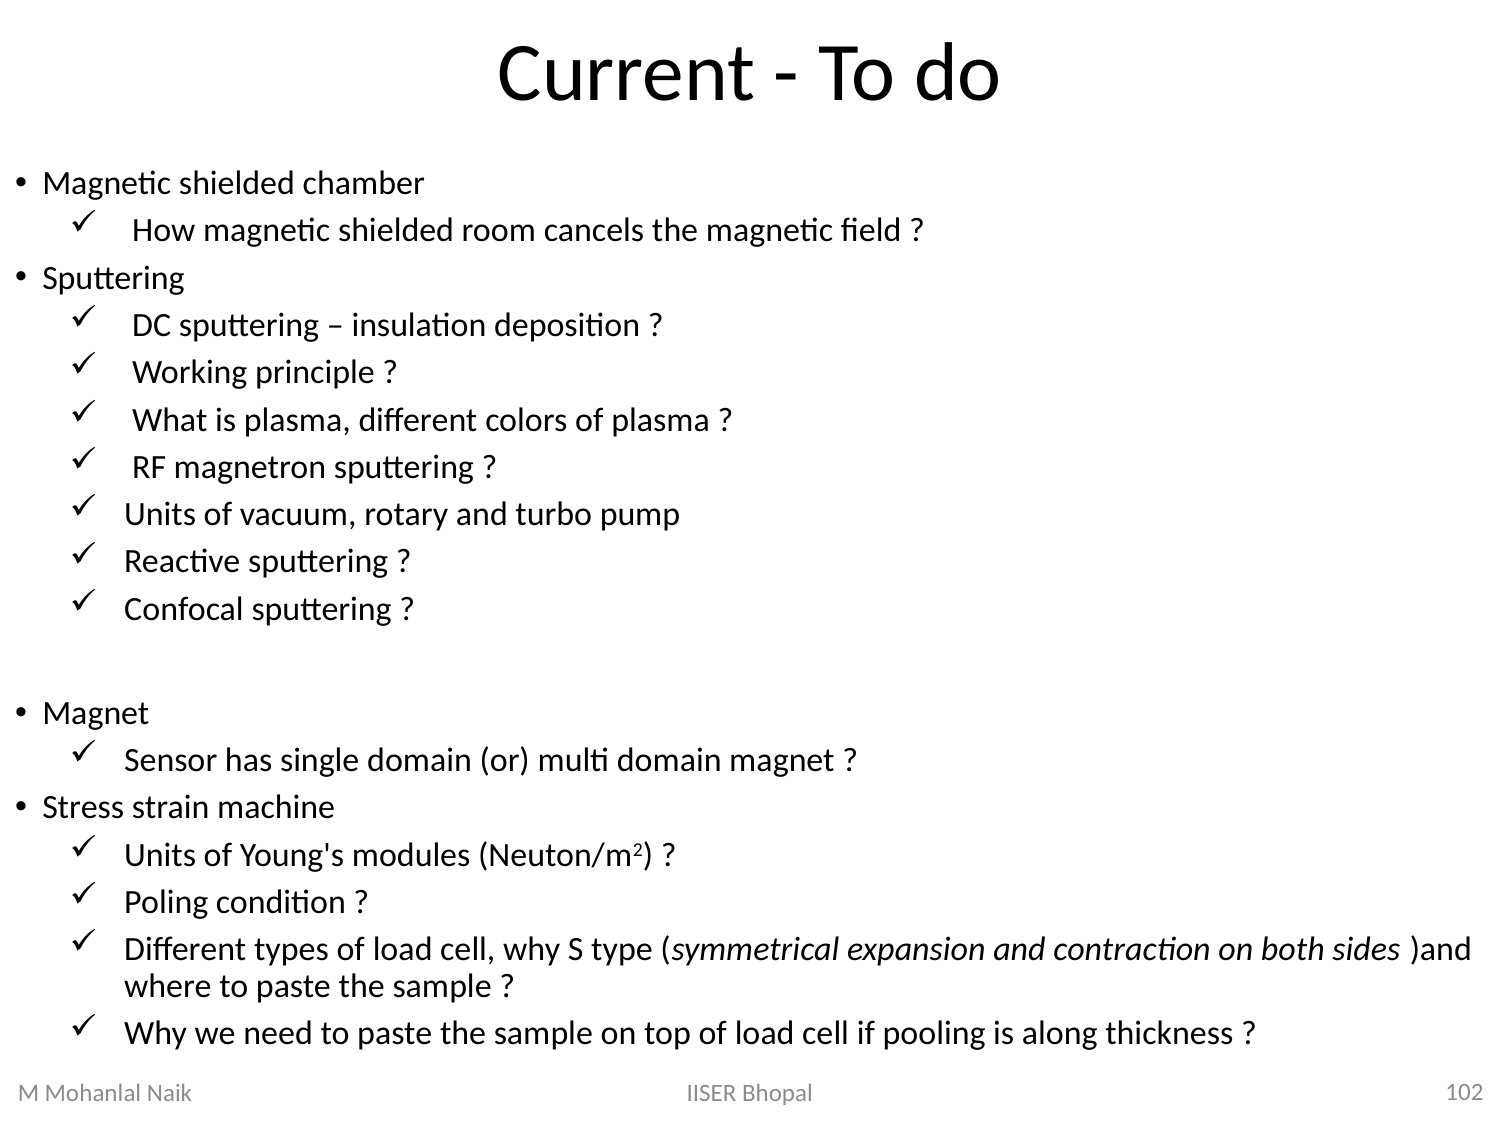

# Current - To do
Magnetic shielded chamber
 How magnetic shielded room cancels the magnetic field ?
Sputtering
 DC sputtering – insulation deposition ?
 Working principle ?
 What is plasma, different colors of plasma ?
 RF magnetron sputtering ?
Units of vacuum, rotary and turbo pump
Reactive sputtering ?
Confocal sputtering ?

Magnet
Sensor has single domain (or) multi domain magnet ?
Stress strain machine
Units of Young's modules (Neuton/m2) ?
Poling condition ?
Different types of load cell, why S type (symmetrical expansion and contraction on both sides )and where to paste the sample ?
Why we need to paste the sample on top of load cell if pooling is along thickness ?

102
IISER Bhopal
M Mohanlal Naik